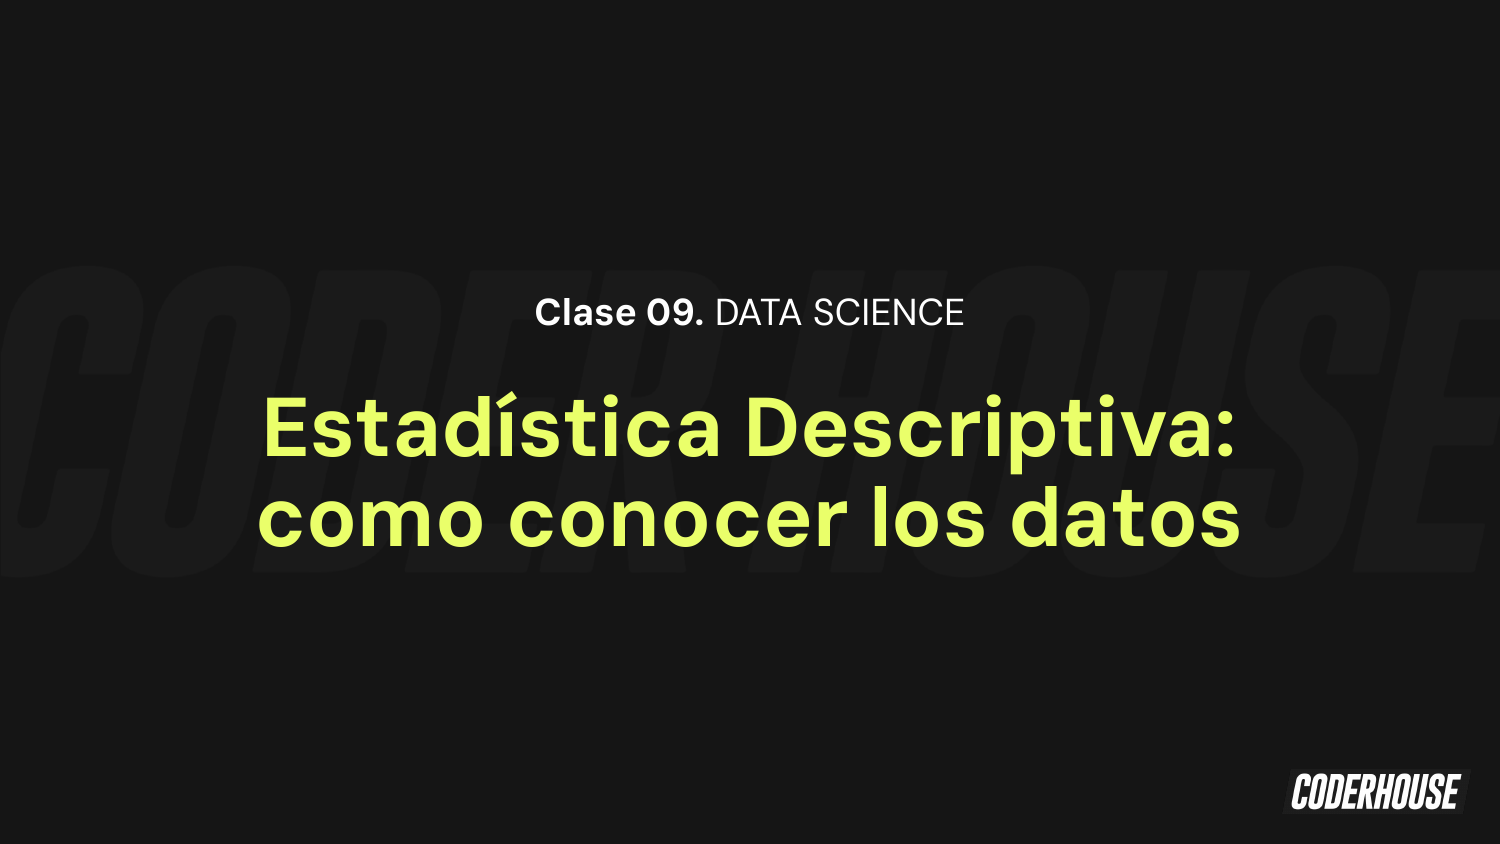

Clase 09. DATA SCIENCE
Estadística Descriptiva: como conocer los datos